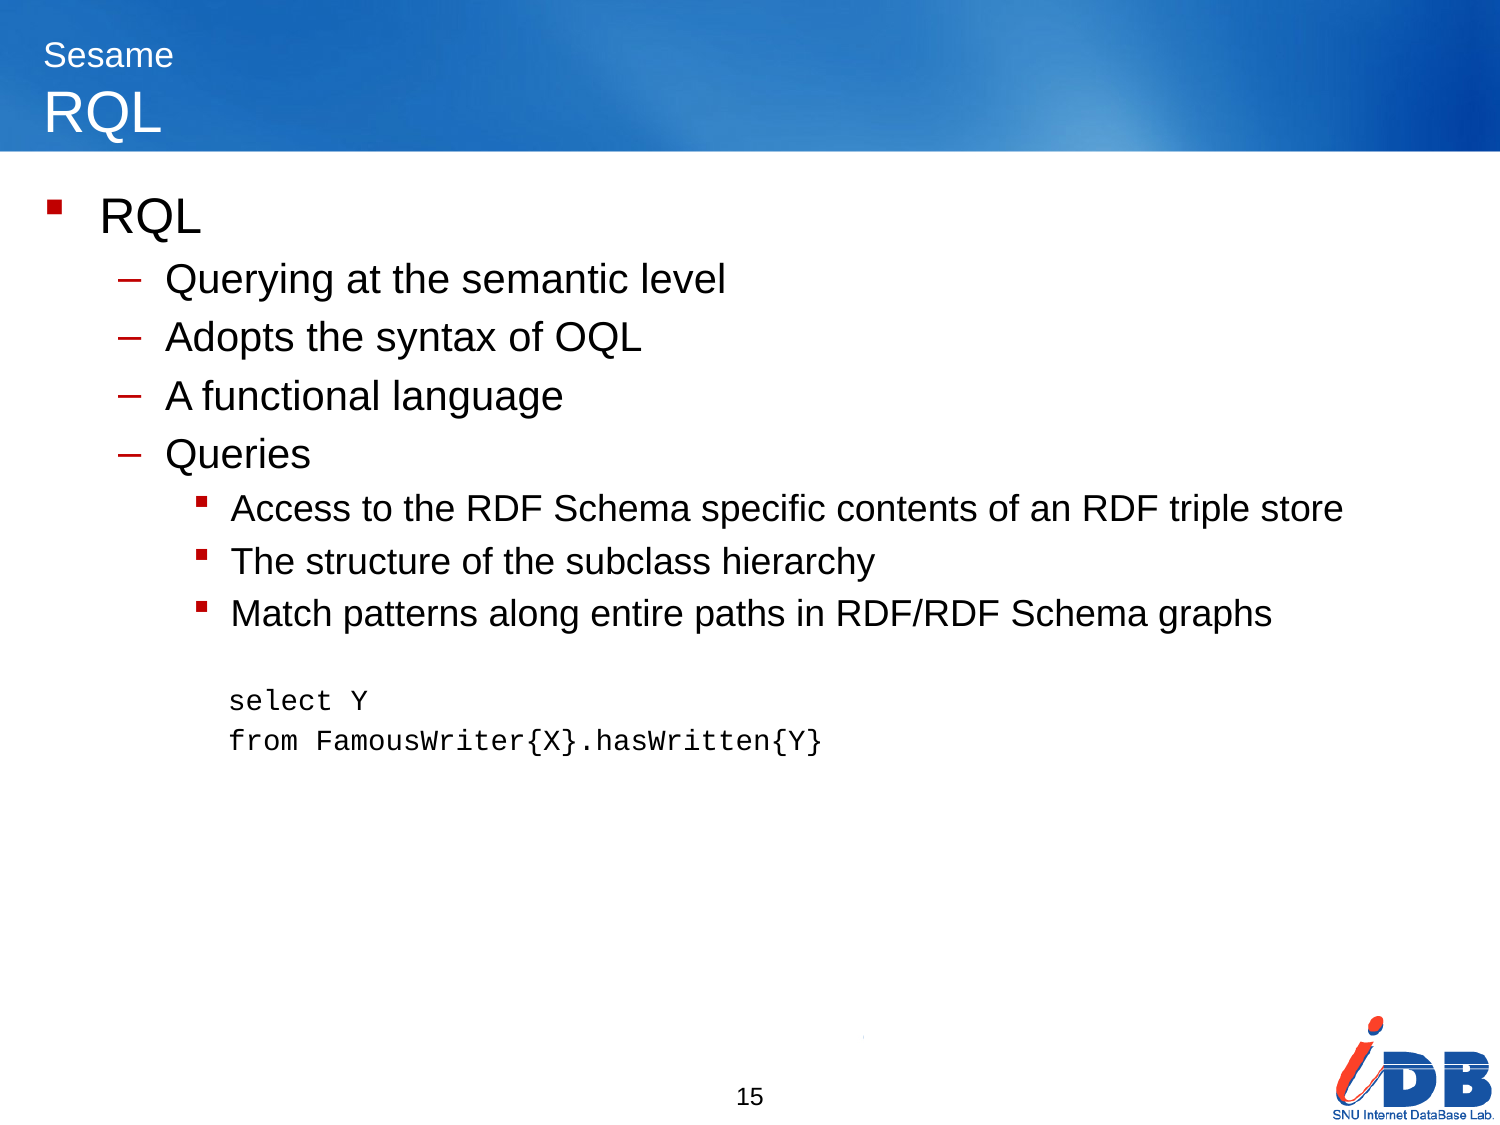

# Sesame RQL
RQL
Querying at the semantic level
Adopts the syntax of OQL
A functional language
Queries
Access to the RDF Schema specific contents of an RDF triple store
The structure of the subclass hierarchy
Match patterns along entire paths in RDF/RDF Schema graphs

  select Y
  from FamousWriter{X}.hasWritten{Y}

15